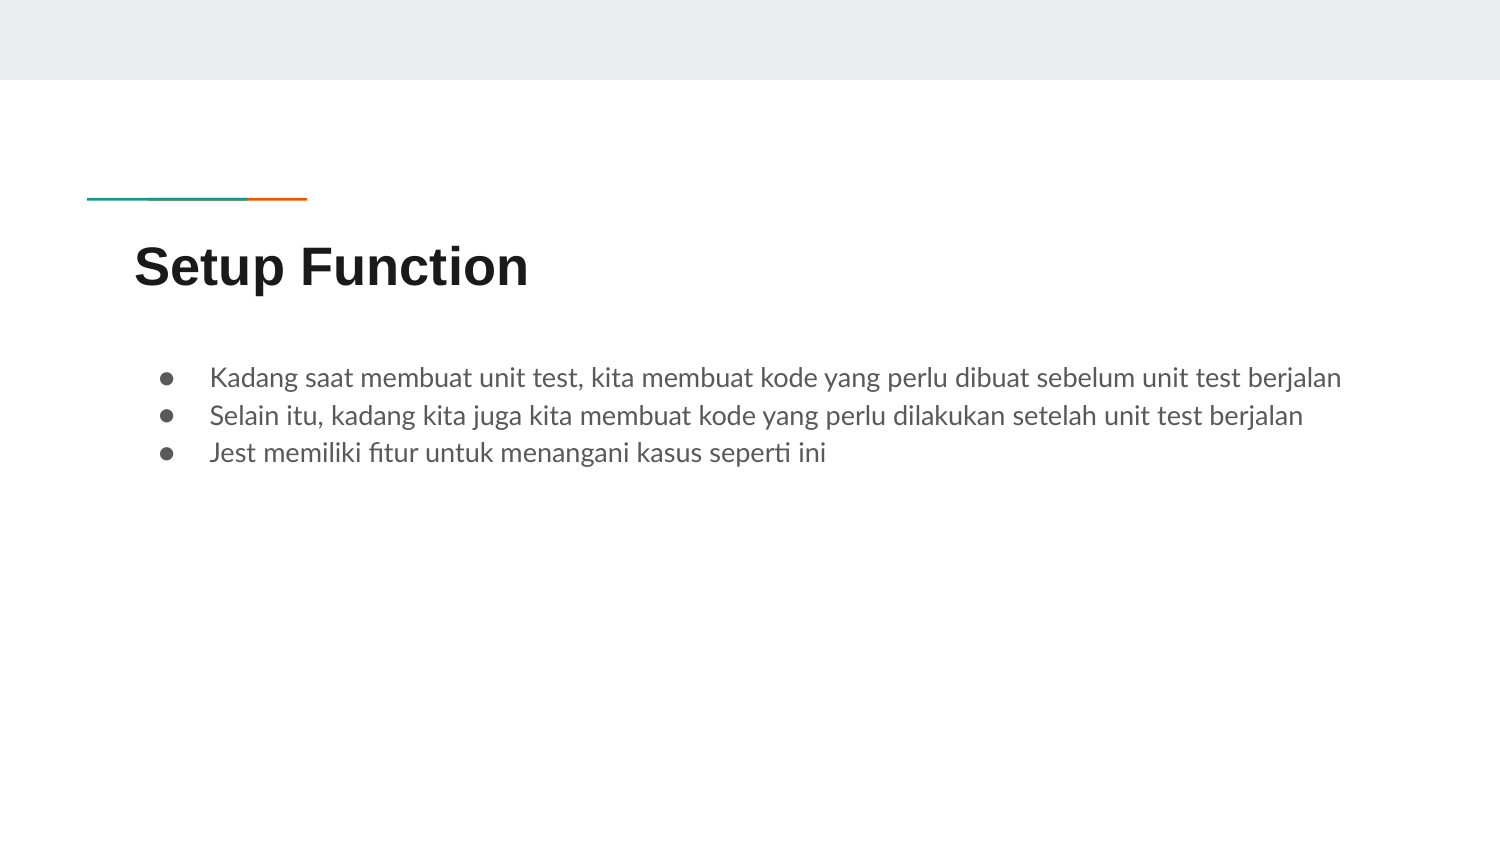

# Setup Function
Kadang saat membuat unit test, kita membuat kode yang perlu dibuat sebelum unit test berjalan
Selain itu, kadang kita juga kita membuat kode yang perlu dilakukan setelah unit test berjalan
Jest memiliki fitur untuk menangani kasus seperti ini